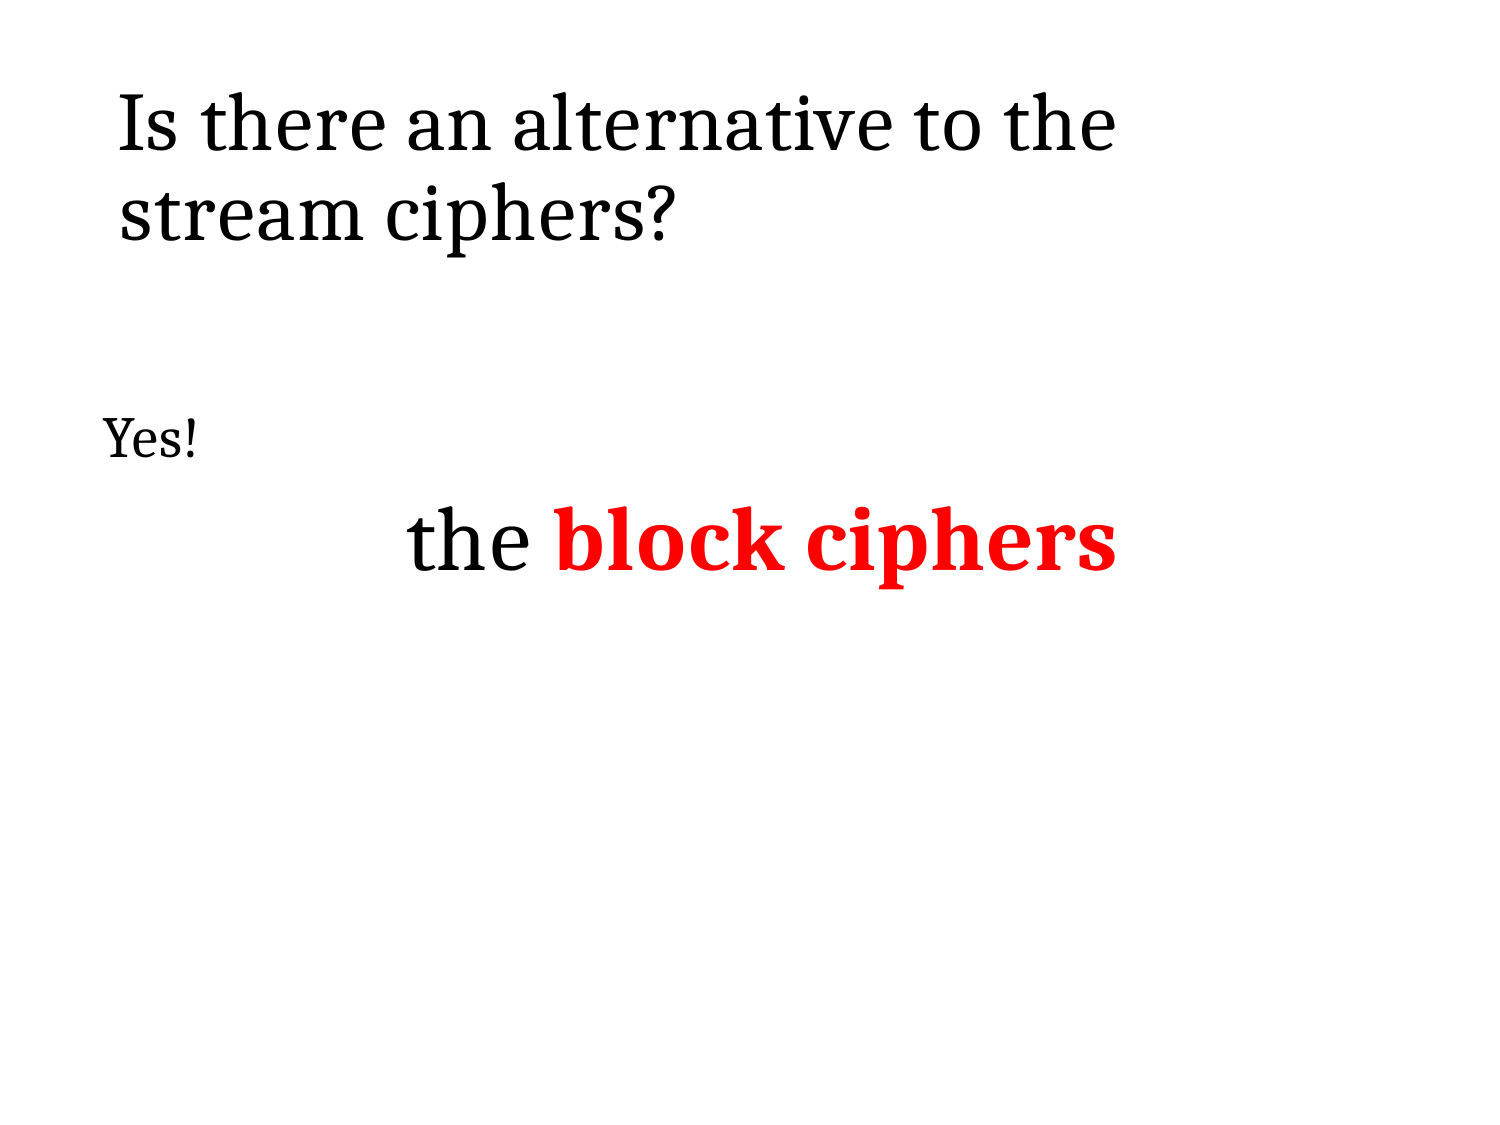

# Is there an alternative to the stream ciphers?
Yes!
the block ciphers